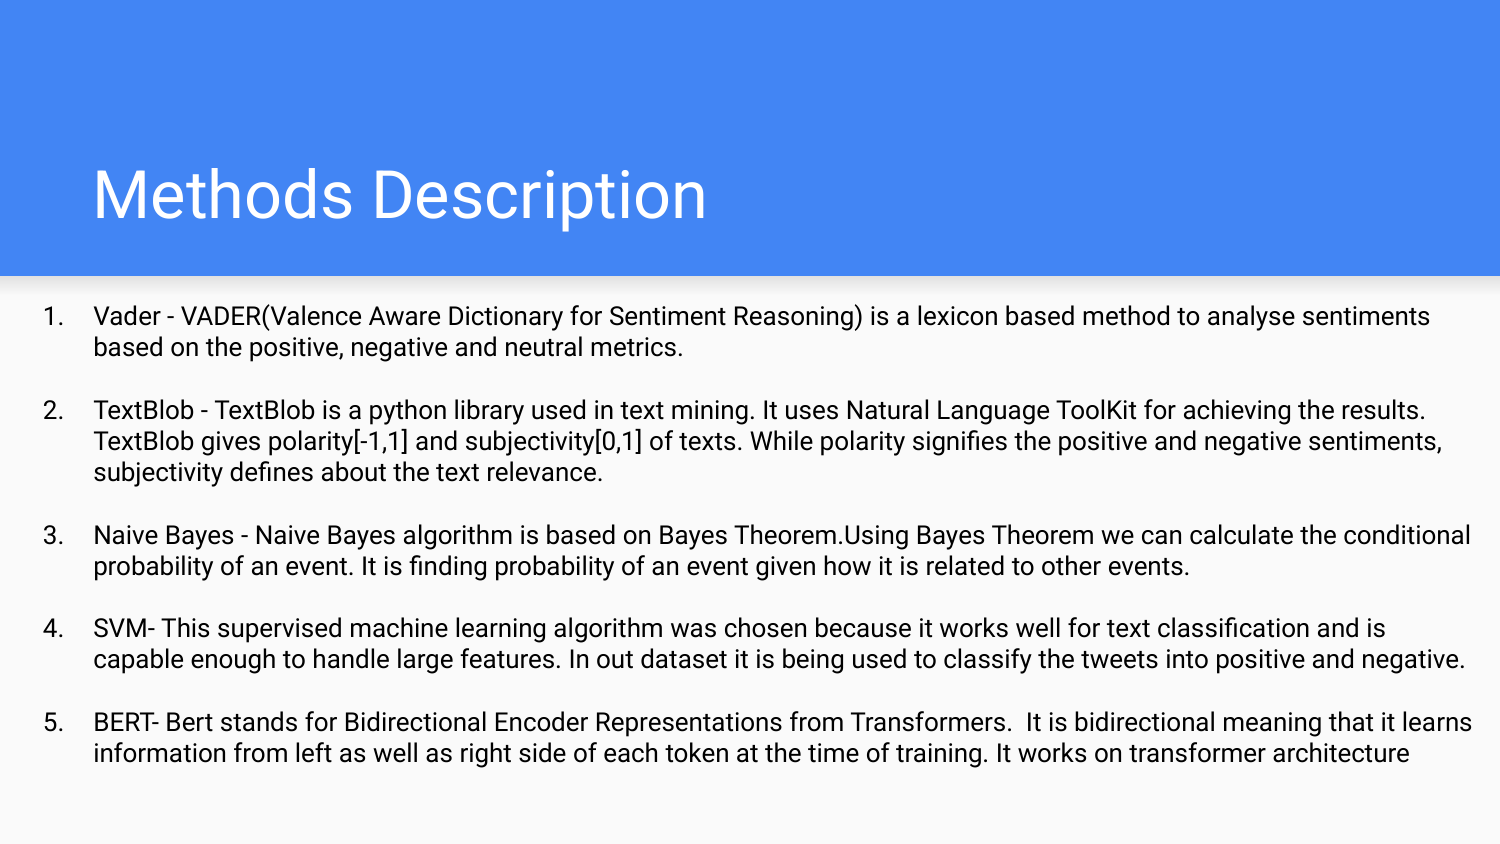

# Methods Description
Vader - VADER(Valence Aware Dictionary for Sentiment Reasoning) is a lexicon based method to analyse sentiments based on the positive, negative and neutral metrics.

TextBlob - TextBlob is a python library used in text mining. It uses Natural Language ToolKit for achieving the results. TextBlob gives polarity[-1,1] and subjectivity[0,1] of texts. While polarity signifies the positive and negative sentiments, subjectivity defines about the text relevance.

Naive Bayes - Naive Bayes algorithm is based on Bayes Theorem.Using Bayes Theorem we can calculate the conditional probability of an event. It is finding probability of an event given how it is related to other events.

SVM- This supervised machine learning algorithm was chosen because it works well for text classification and is capable enough to handle large features. In out dataset it is being used to classify the tweets into positive and negative.

BERT- Bert stands for Bidirectional Encoder Representations from Transformers.  It is bidirectional meaning that it learns information from left as well as right side of each token at the time of training. It works on transformer architecture